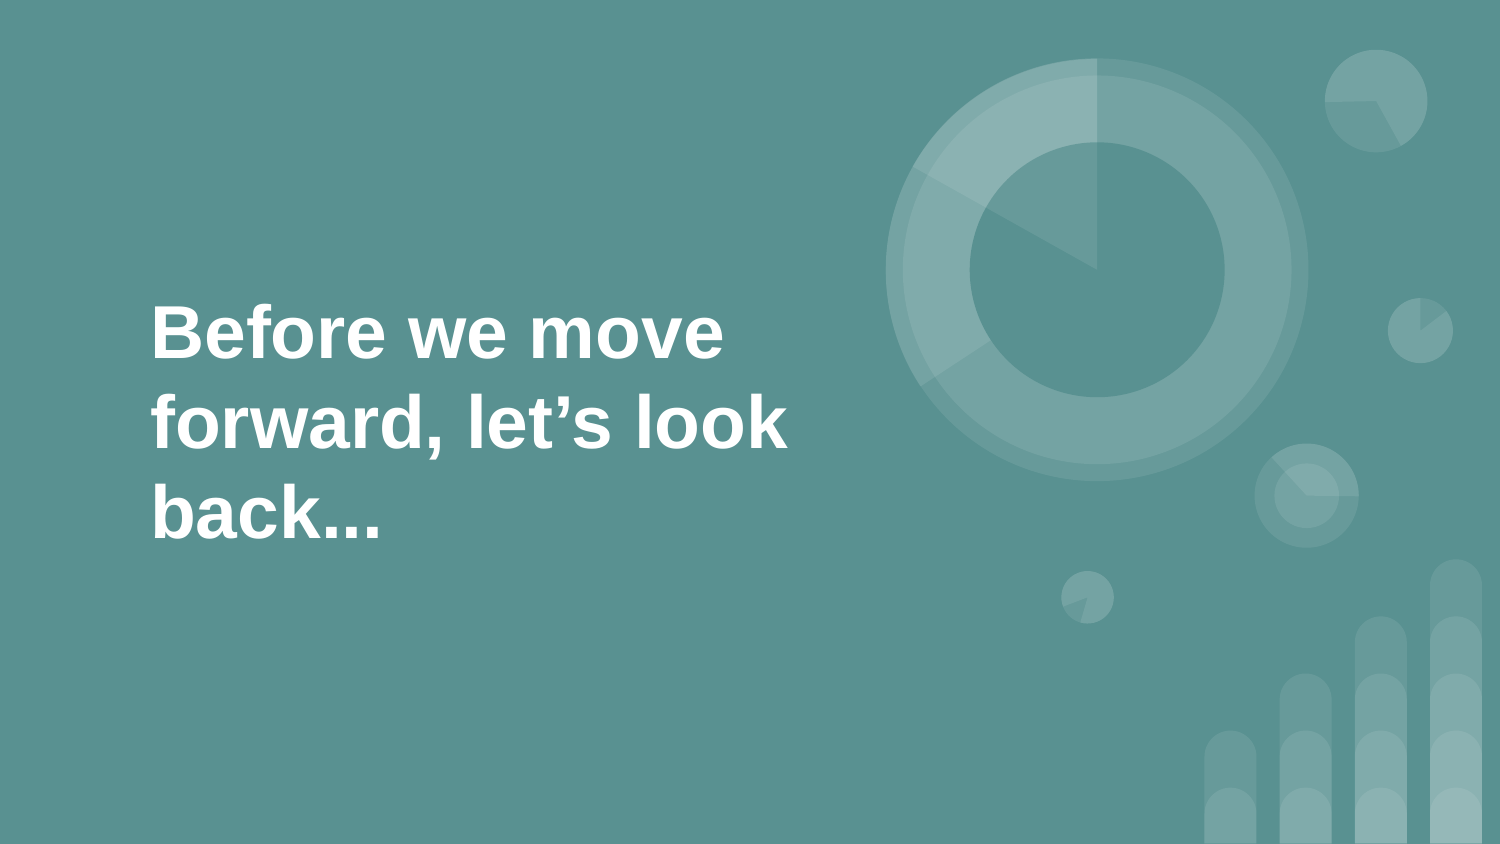

# Before we move forward, let’s look back...